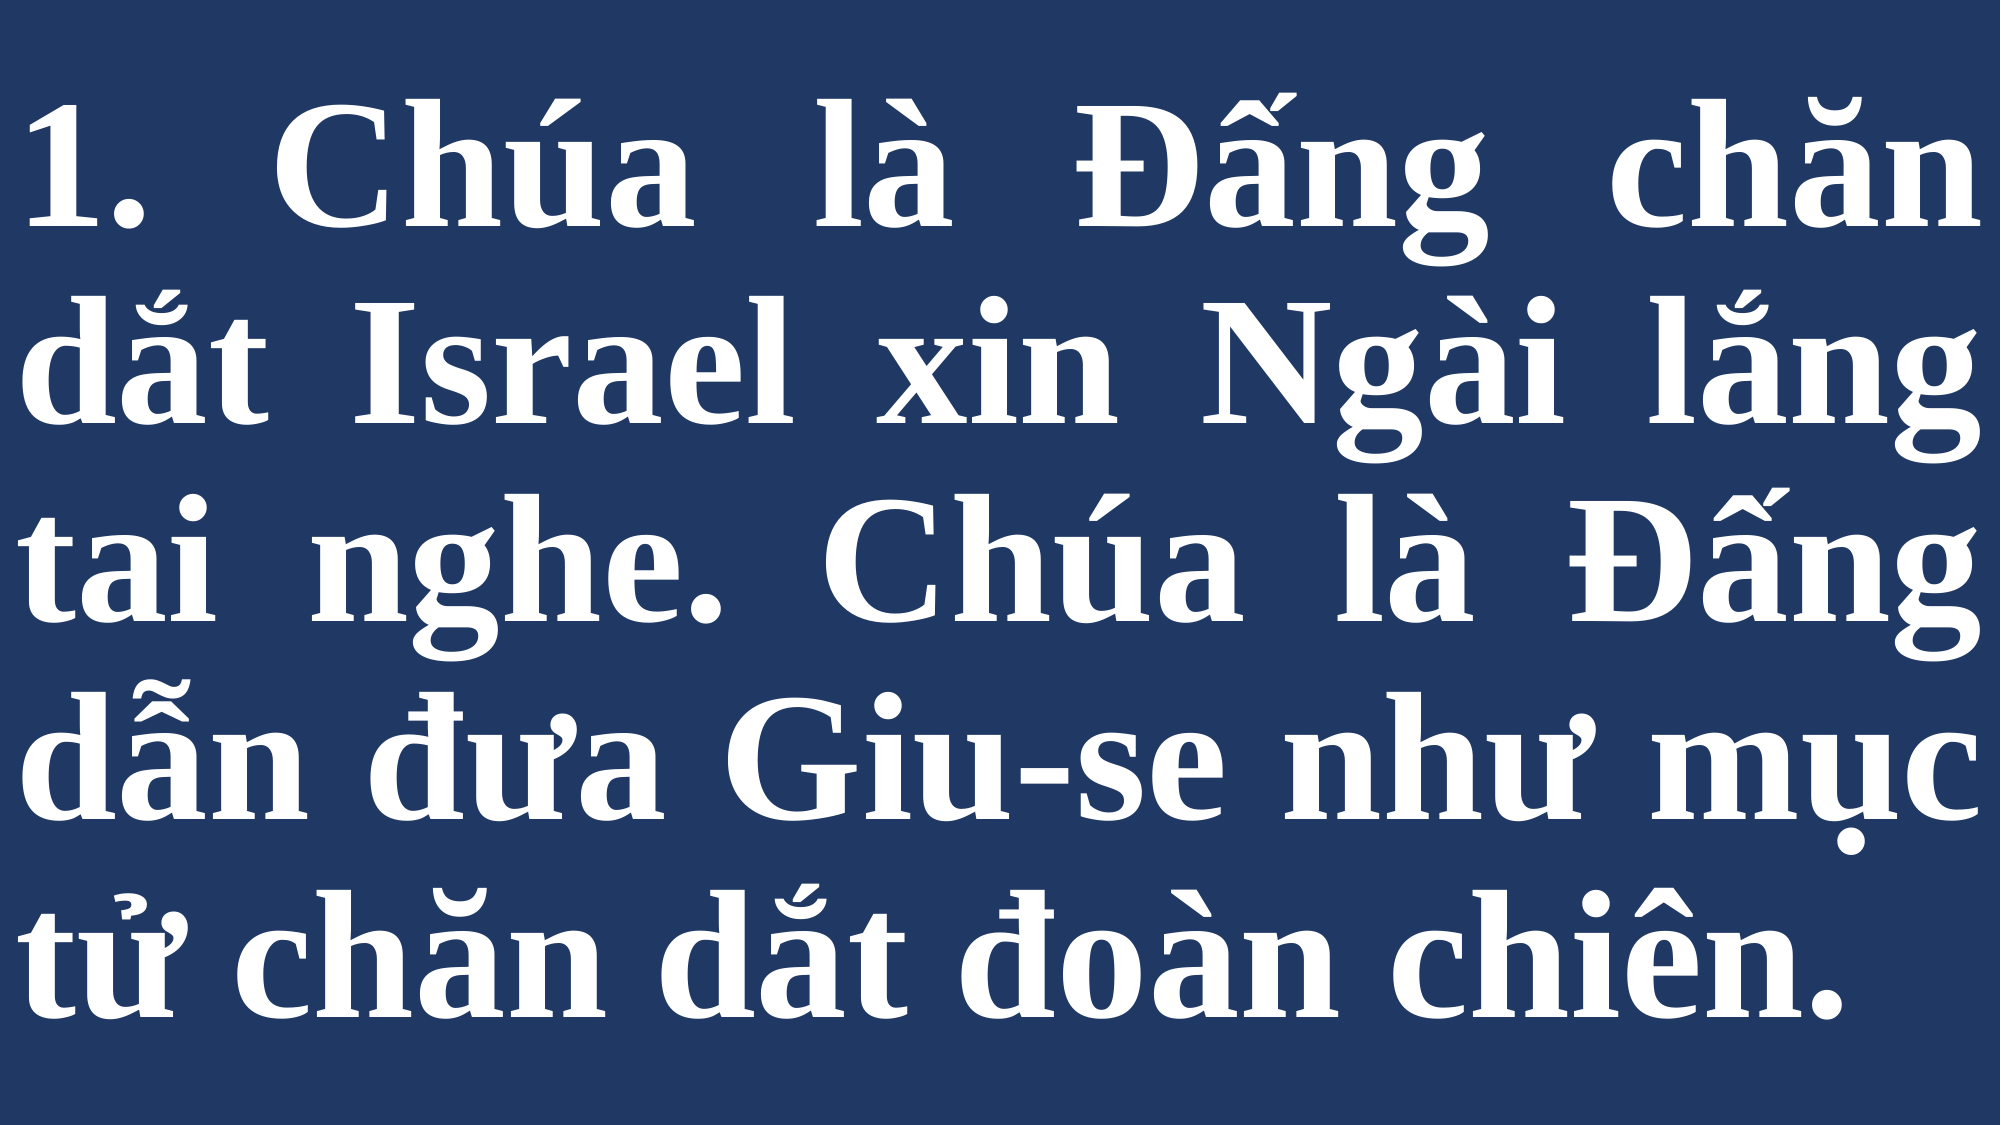

# 1. Chúa là Đấng chăn dắt Israel xin Ngài lắng tai nghe. Chúa là Đấng dẫn đưa Giu-se như mục tử chăn dắt đoàn chiên.